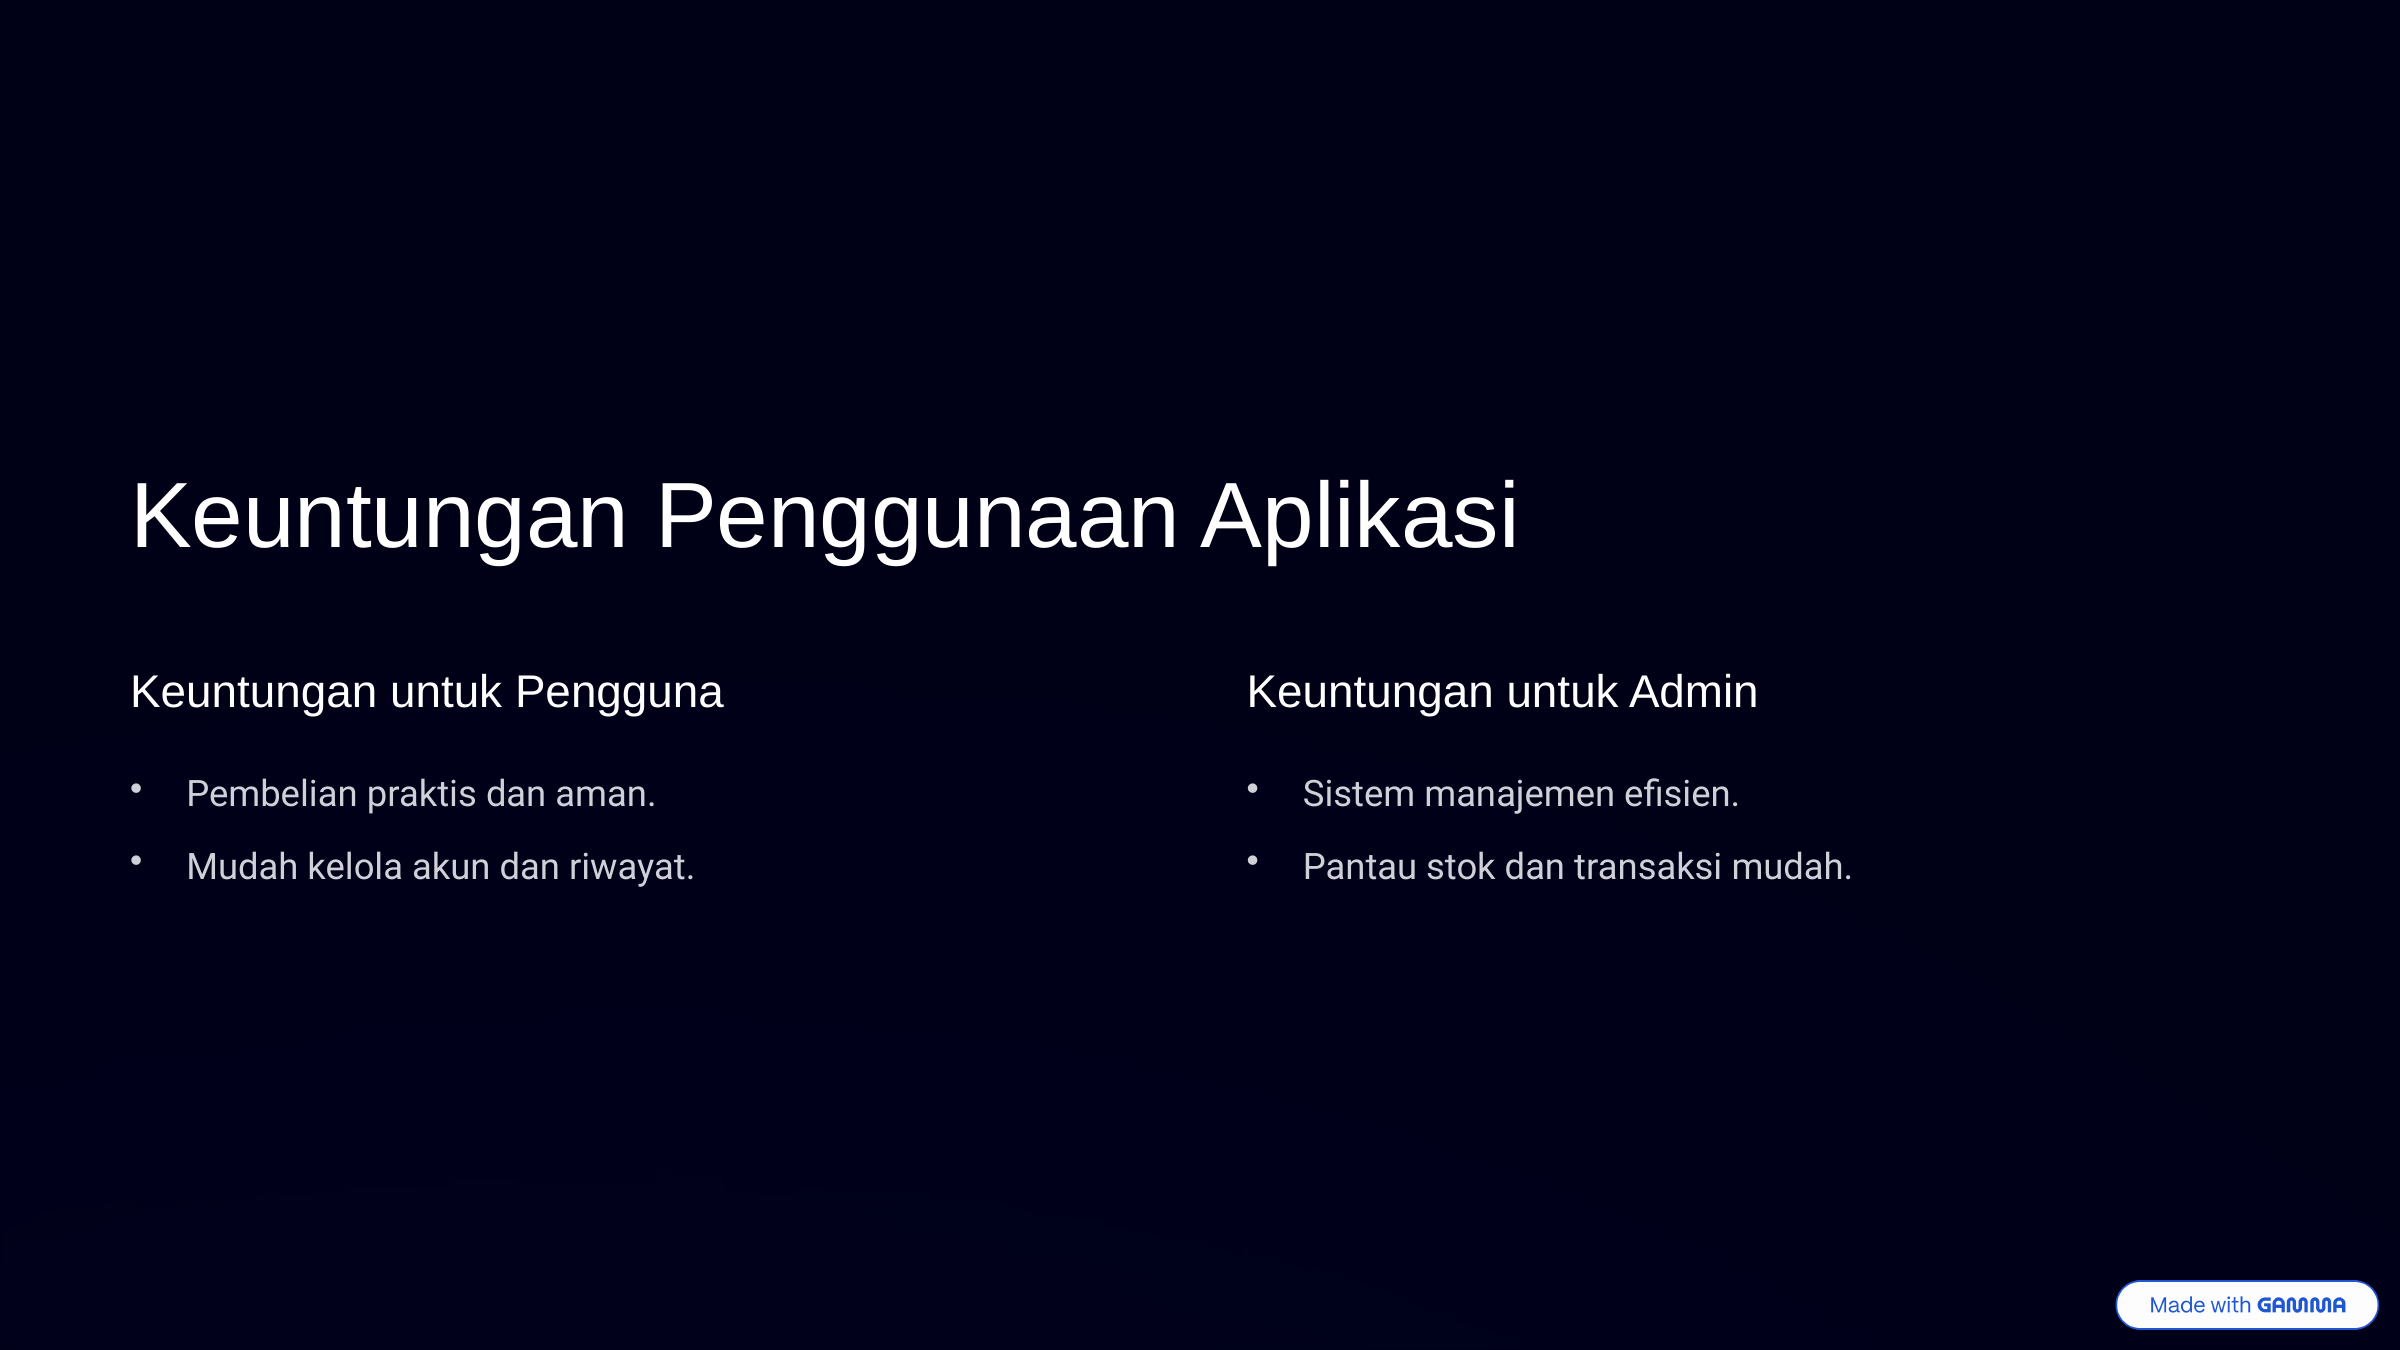

Keuntungan Penggunaan Aplikasi
Keuntungan untuk Pengguna
Keuntungan untuk Admin
Pembelian praktis dan aman.
Sistem manajemen efisien.
Mudah kelola akun dan riwayat.
Pantau stok dan transaksi mudah.